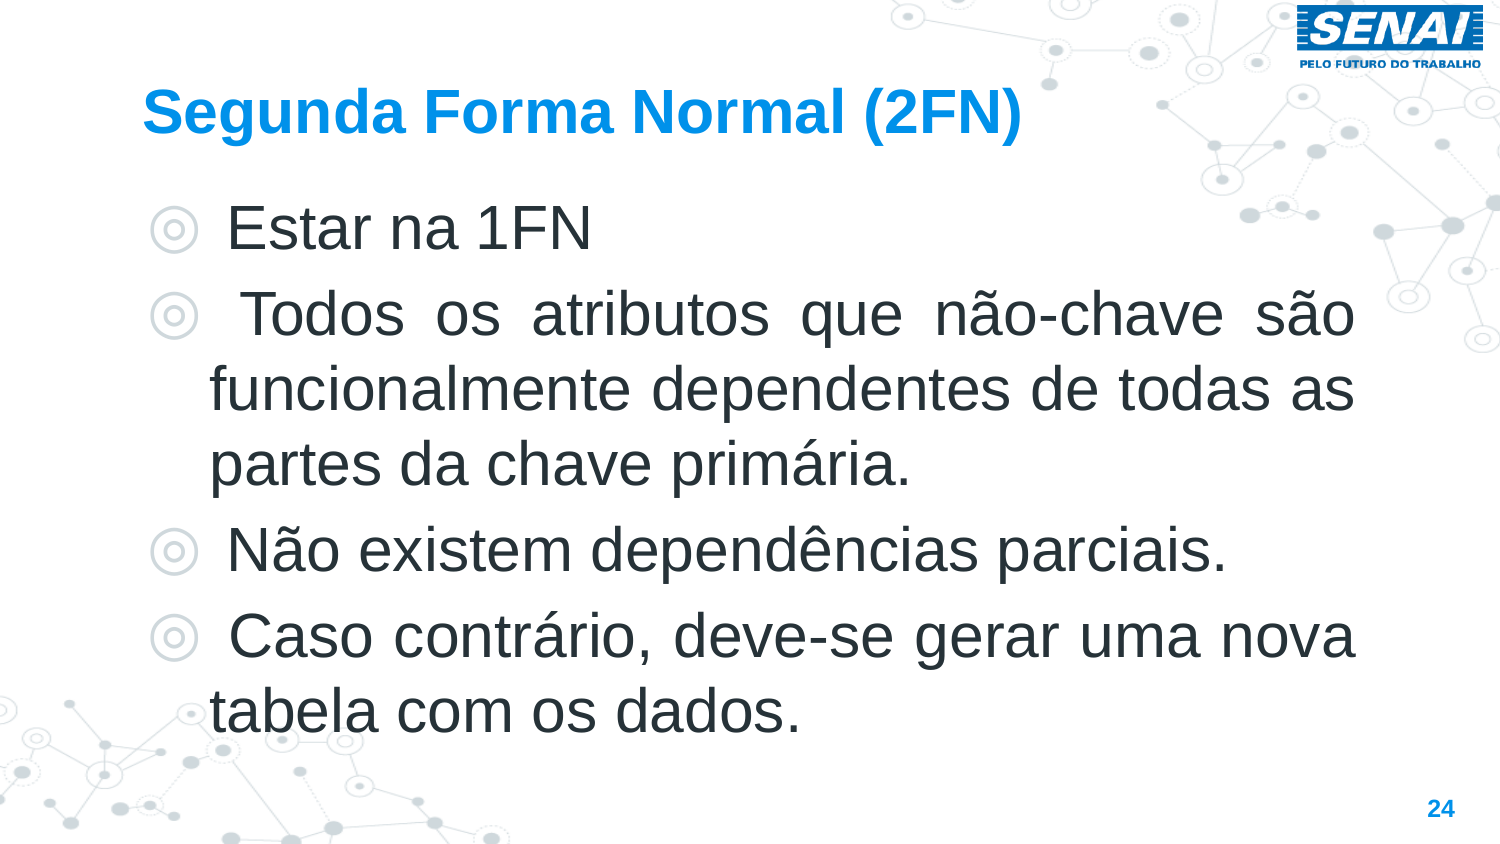

# Segunda Forma Normal (2FN)
 Estar na 1FN
 Todos os atributos que não-chave são funcionalmente dependentes de todas as partes da chave primária.
 Não existem dependências parciais.
 Caso contrário, deve-se gerar uma nova tabela com os dados.
24